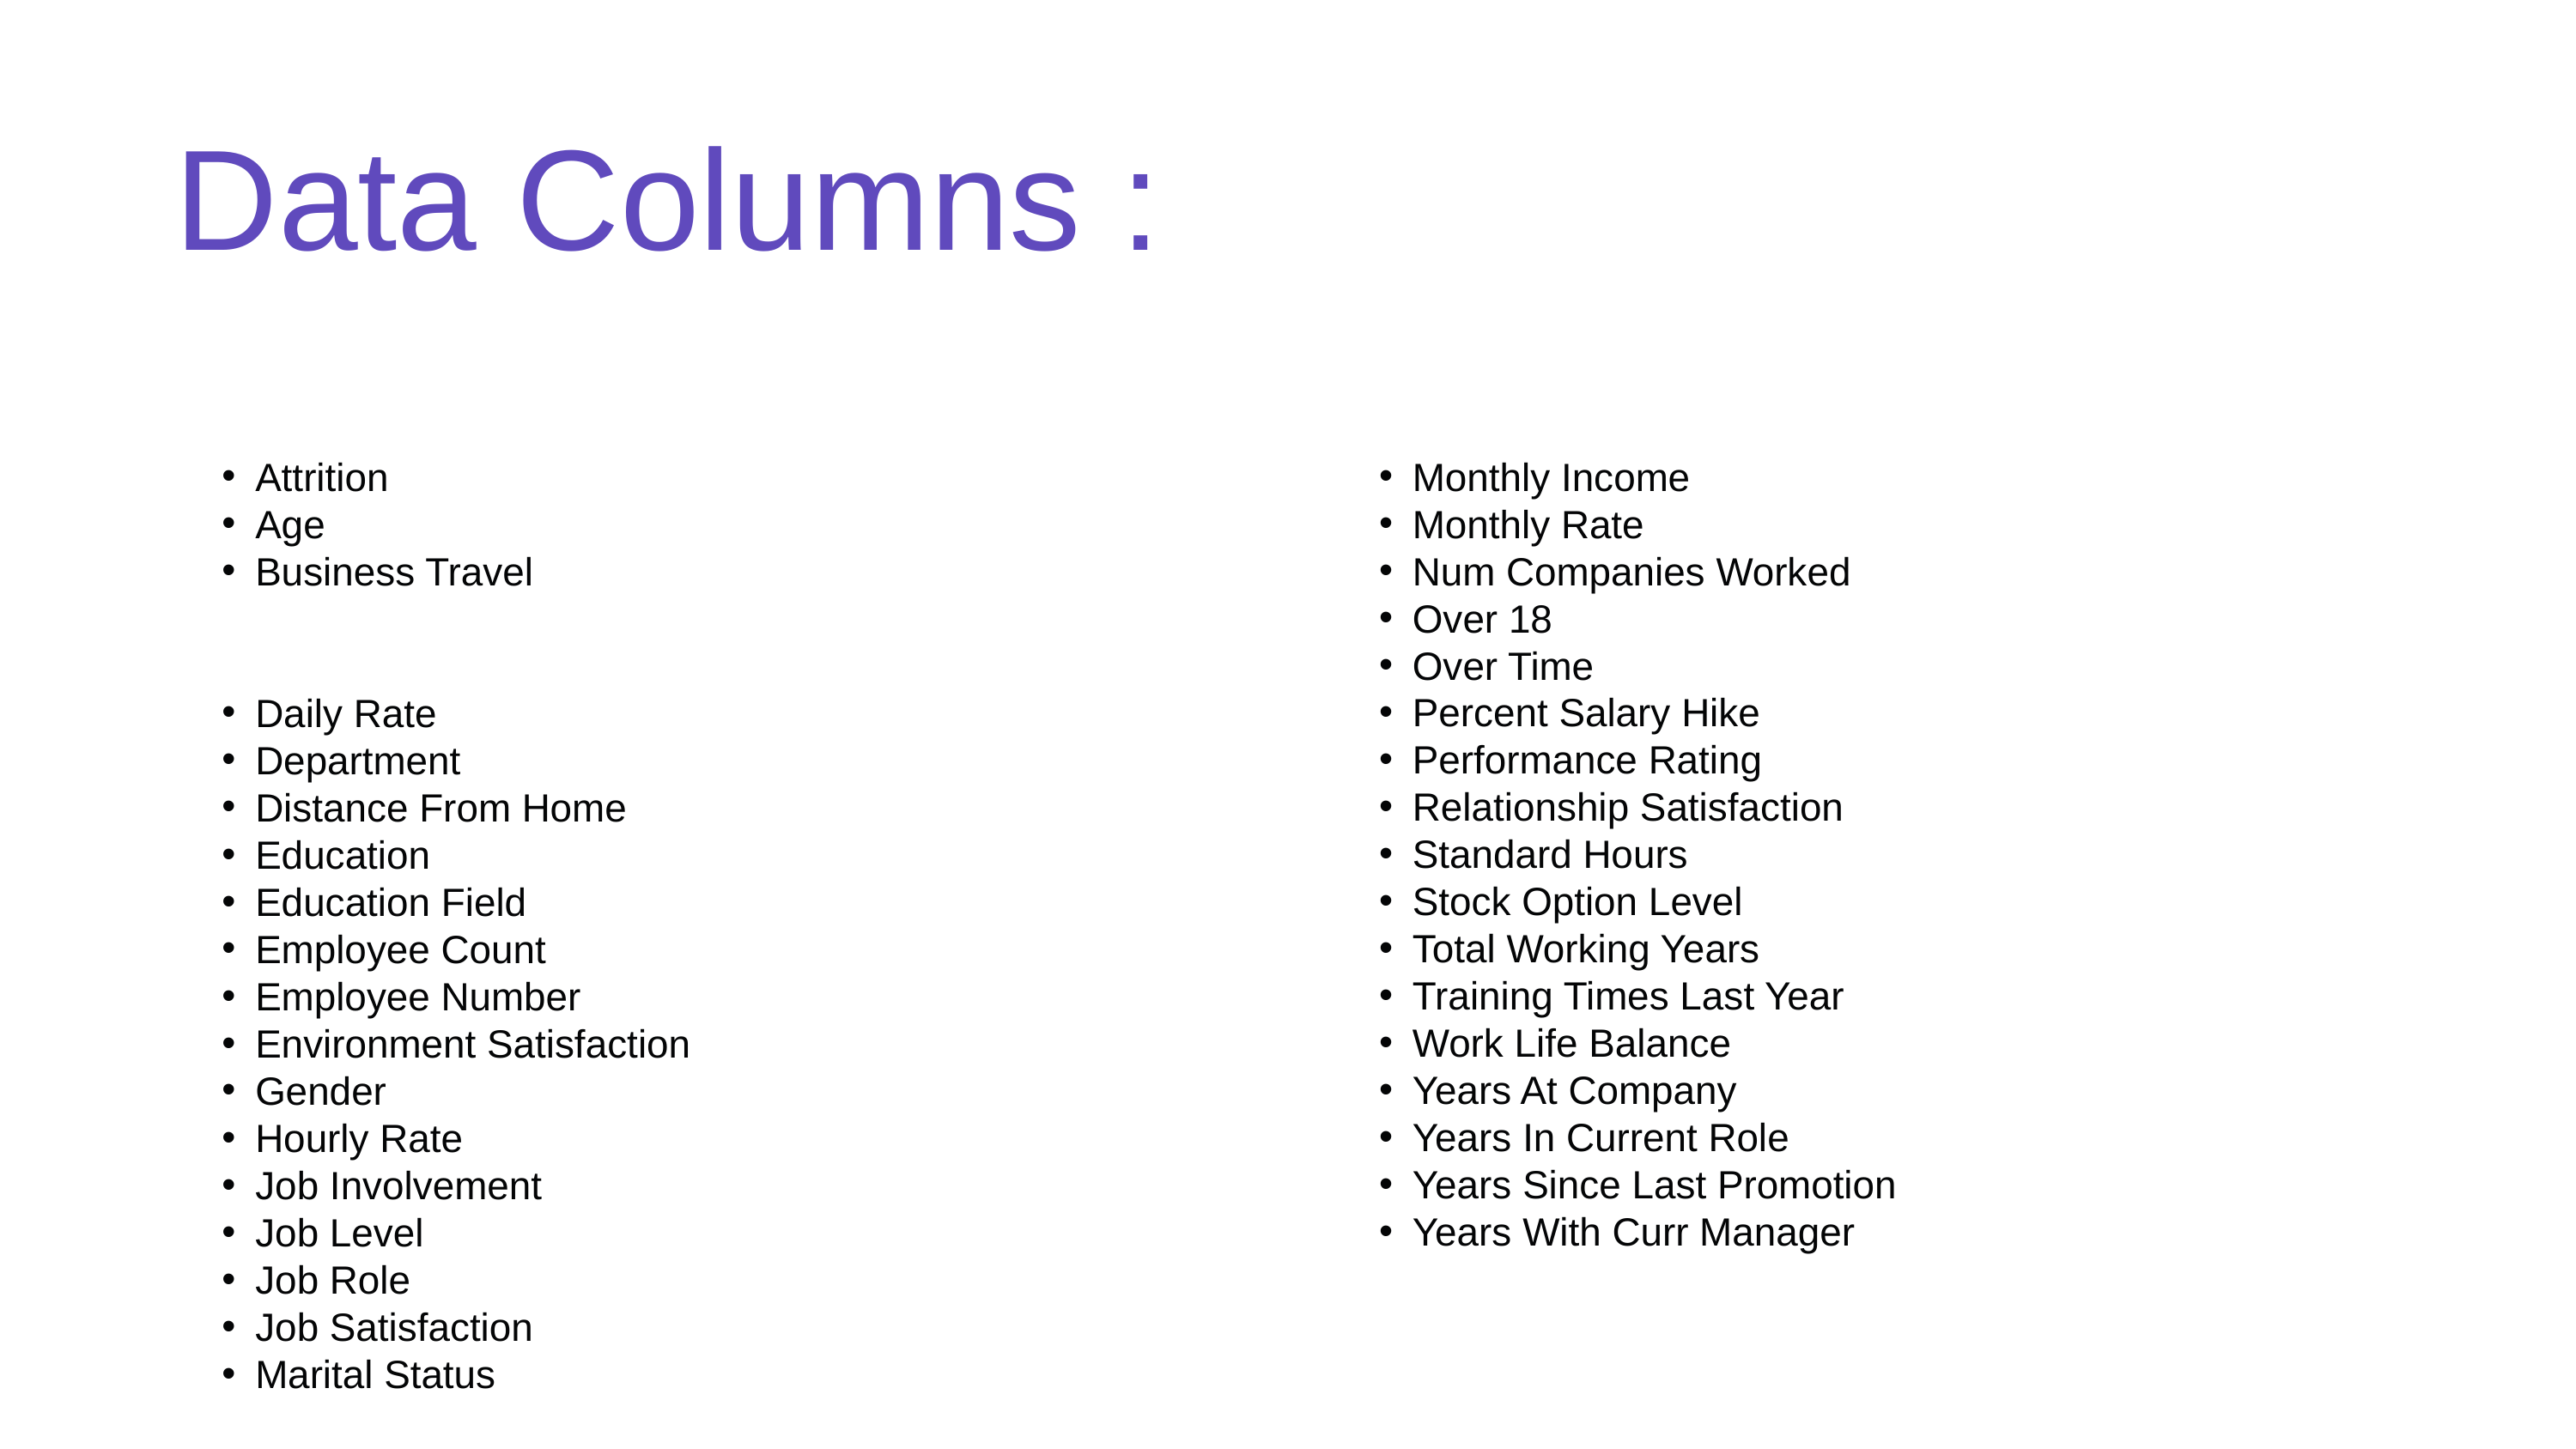

Data Columns :
Attrition
Age
Business Travel
Daily Rate
Department
Distance From Home
Education
Education Field
Employee Count
Employee Number
Environment Satisfaction
Gender
Hourly Rate
Job Involvement
Job Level
Job Role
Job Satisfaction
Marital Status

Monthly Income
Monthly Rate
Num Companies Worked
Over 18
Over Time
Percent Salary Hike
Performance Rating
Relationship Satisfaction
Standard Hours
Stock Option Level
Total Working Years
Training Times Last Year
Work Life Balance
Years At Company
Years In Current Role
Years Since Last Promotion
Years With Curr Manager